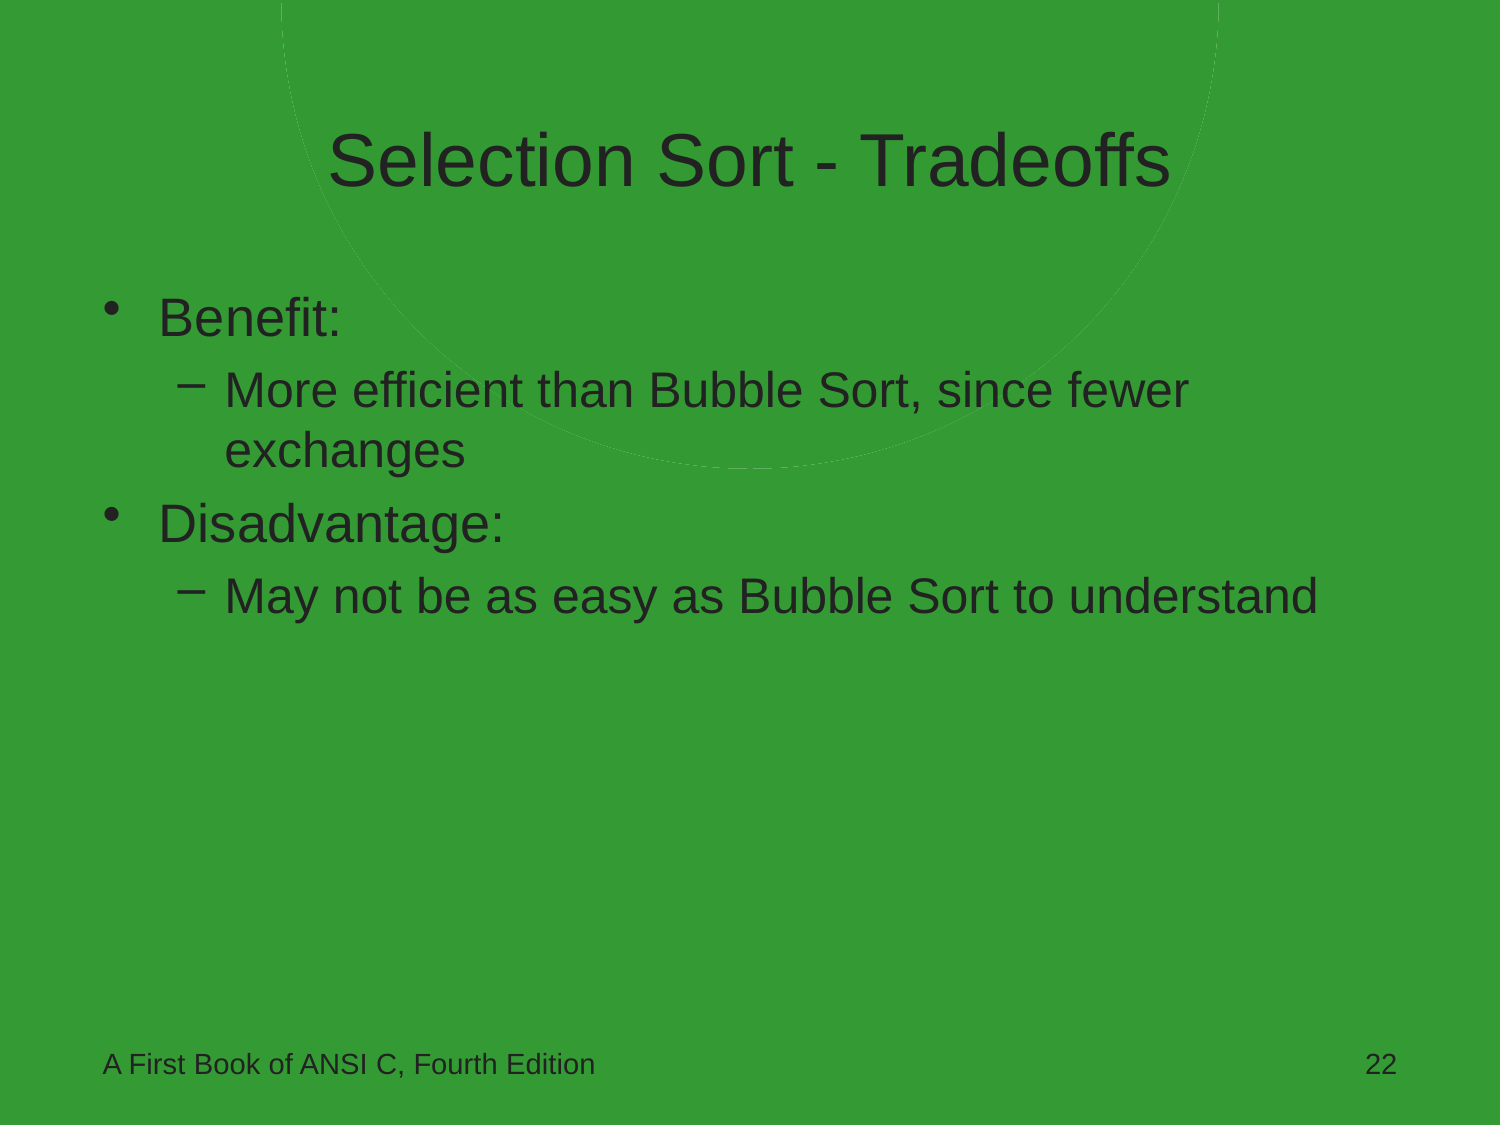

# Selection Sort - Tradeoffs
Benefit:
More efficient than Bubble Sort, since fewer exchanges
Disadvantage:
May not be as easy as Bubble Sort to understand

A First Book of ANSI C, Fourth Edition
22